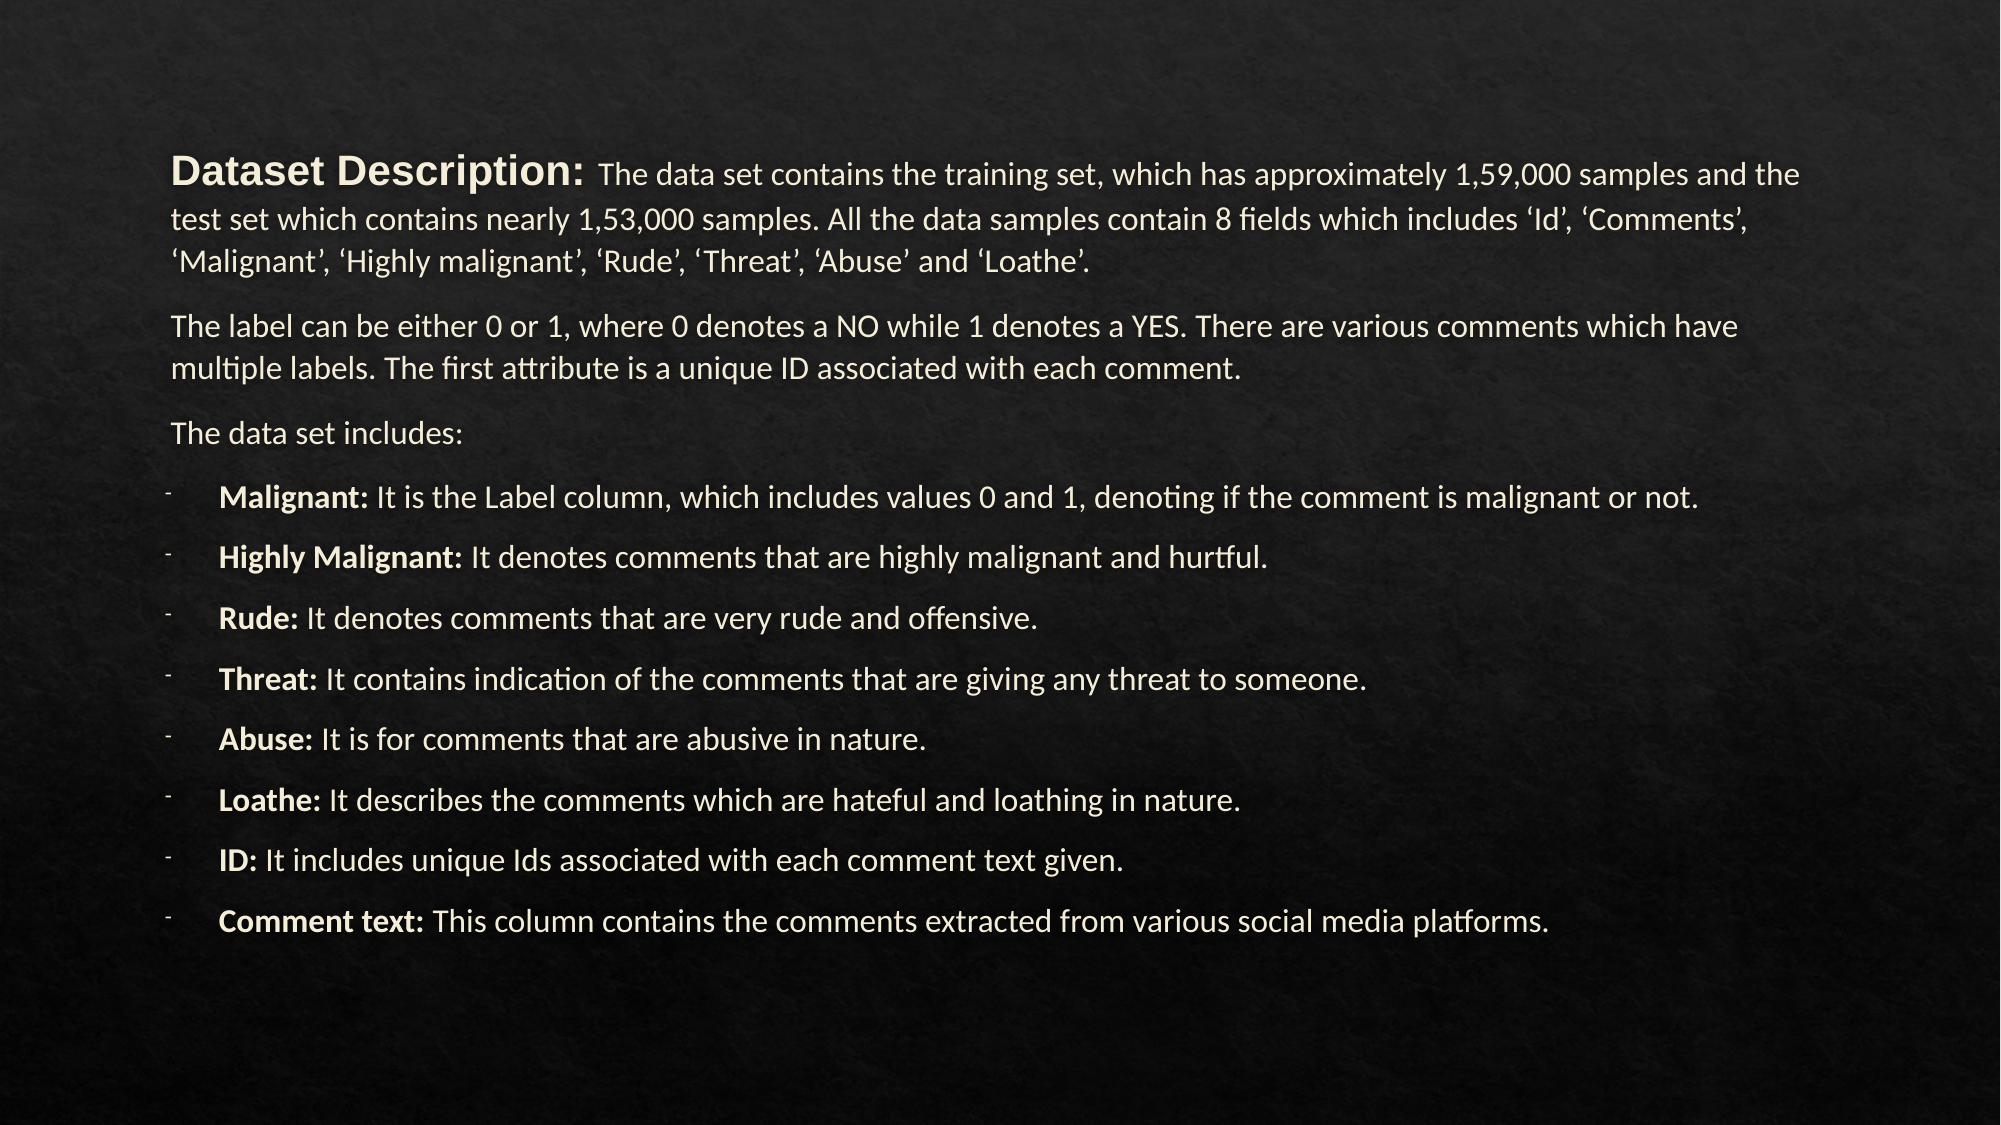

Dataset Description: The data set contains the training set, which has approximately 1,59,000 samples and the test set which contains nearly 1,53,000 samples. All the data samples contain 8 fields which includes ‘Id’, ‘Comments’, ‘Malignant’, ‘Highly malignant’, ‘Rude’, ‘Threat’, ‘Abuse’ and ‘Loathe’.
The label can be either 0 or 1, where 0 denotes a NO while 1 denotes a YES. There are various comments which have multiple labels. The first attribute is a unique ID associated with each comment.
The data set includes:
Malignant: It is the Label column, which includes values 0 and 1, denoting if the comment is malignant or not.
Highly Malignant: It denotes comments that are highly malignant and hurtful.
Rude: It denotes comments that are very rude and offensive.
Threat: It contains indication of the comments that are giving any threat to someone.
Abuse: It is for comments that are abusive in nature.
Loathe: It describes the comments which are hateful and loathing in nature.
ID: It includes unique Ids associated with each comment text given.
Comment text: This column contains the comments extracted from various social media platforms.